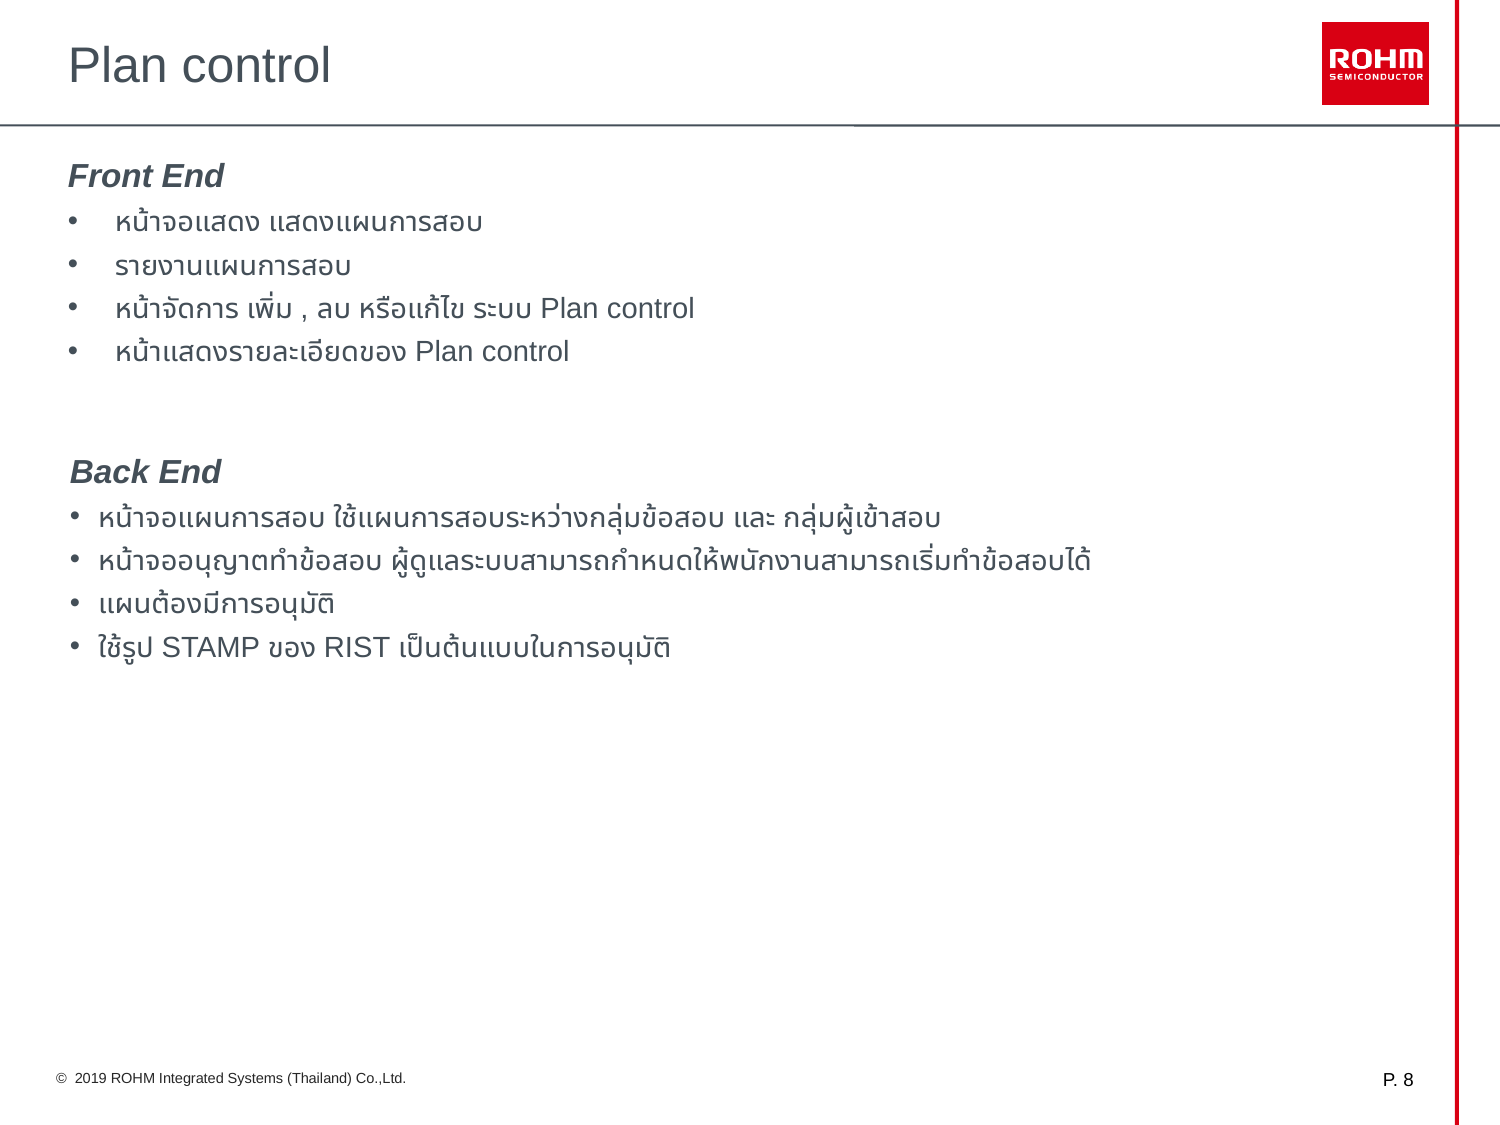

# Plan control
Front End
หน้าจอแสดง แสดงแผนการสอบ
รายงานแผนการสอบ
หน้าจัดการ เพิ่ม , ลบ หรือแก้ไข ระบบ Plan control
หน้าแสดงรายละเอียดของ Plan control

Back End
หน้าจอแผนการสอบ ใช้แผนการสอบระหว่างกลุ่มข้อสอบ และ กลุ่มผู้เข้าสอบ
หน้าจออนุญาตทำข้อสอบ ผู้ดูแลระบบสามารถกำหนดให้พนักงานสามารถเริ่มทำข้อสอบได้
แผนต้องมีการอนุมัติ
ใช้รูป STAMP ของ RIST เป็นต้นแบบในการอนุมัติ